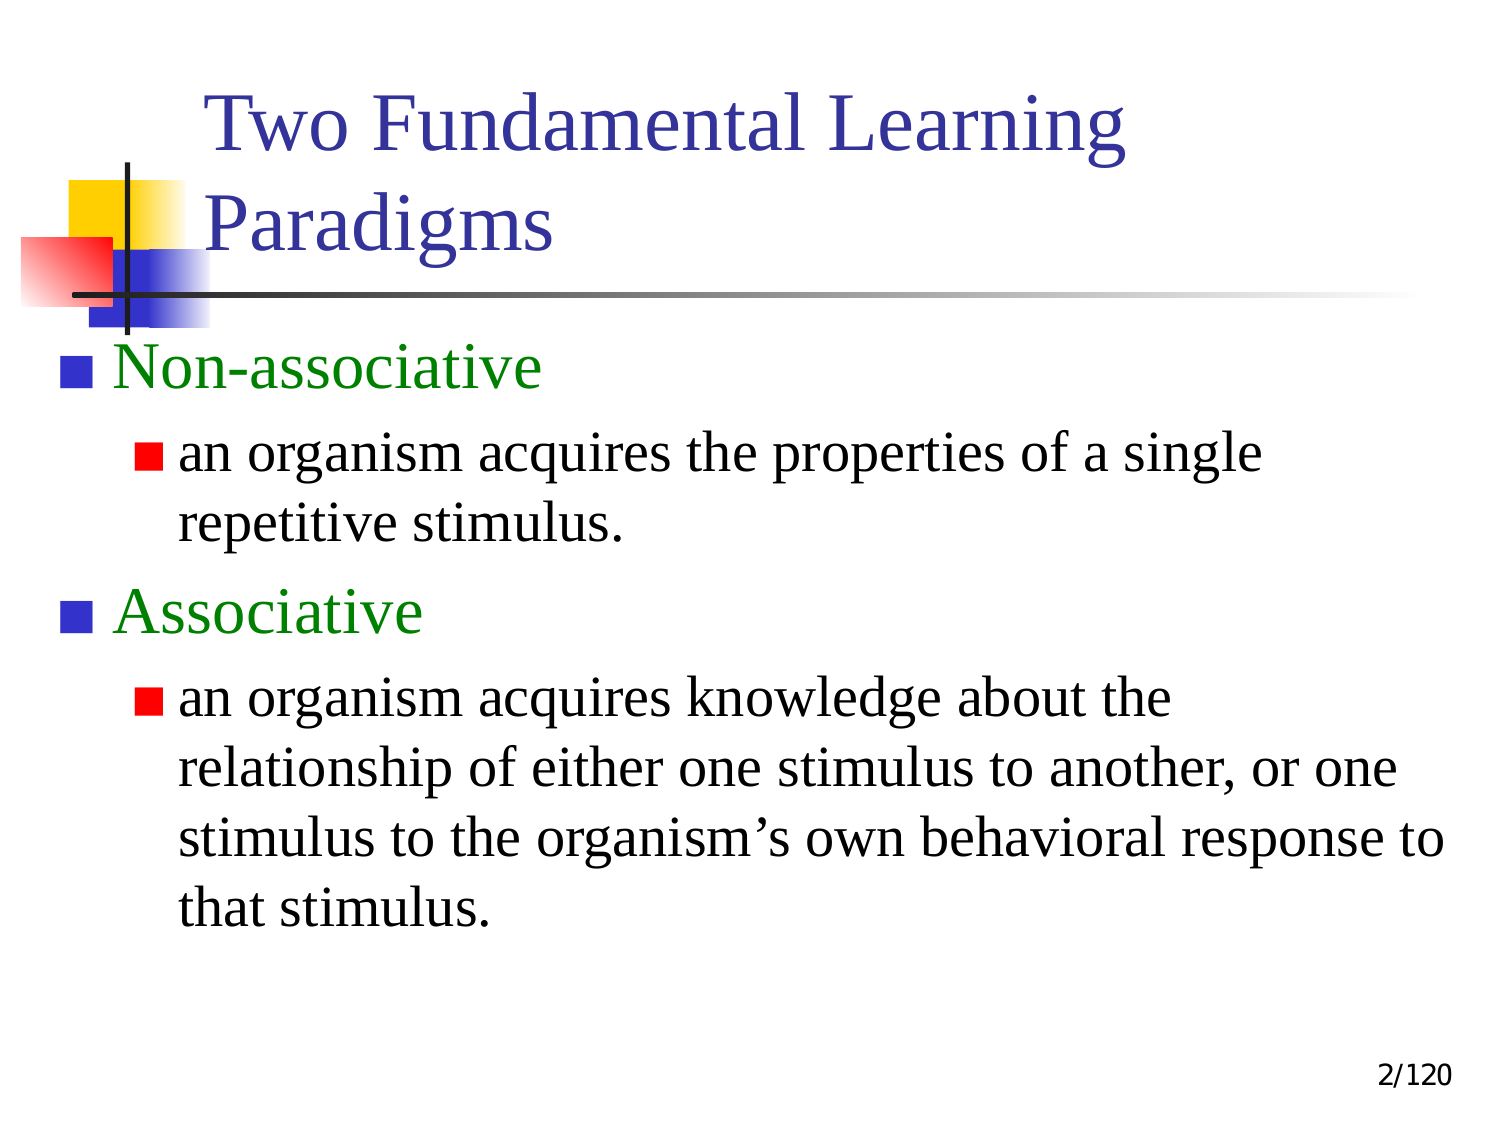

# Two Fundamental Learning Paradigms
Non-associative
an organism acquires the properties of a single repetitive stimulus.
Associative
an organism acquires knowledge about the relationship of either one stimulus to another, or one stimulus to the organism’s own behavioral response to that stimulus.
2/120